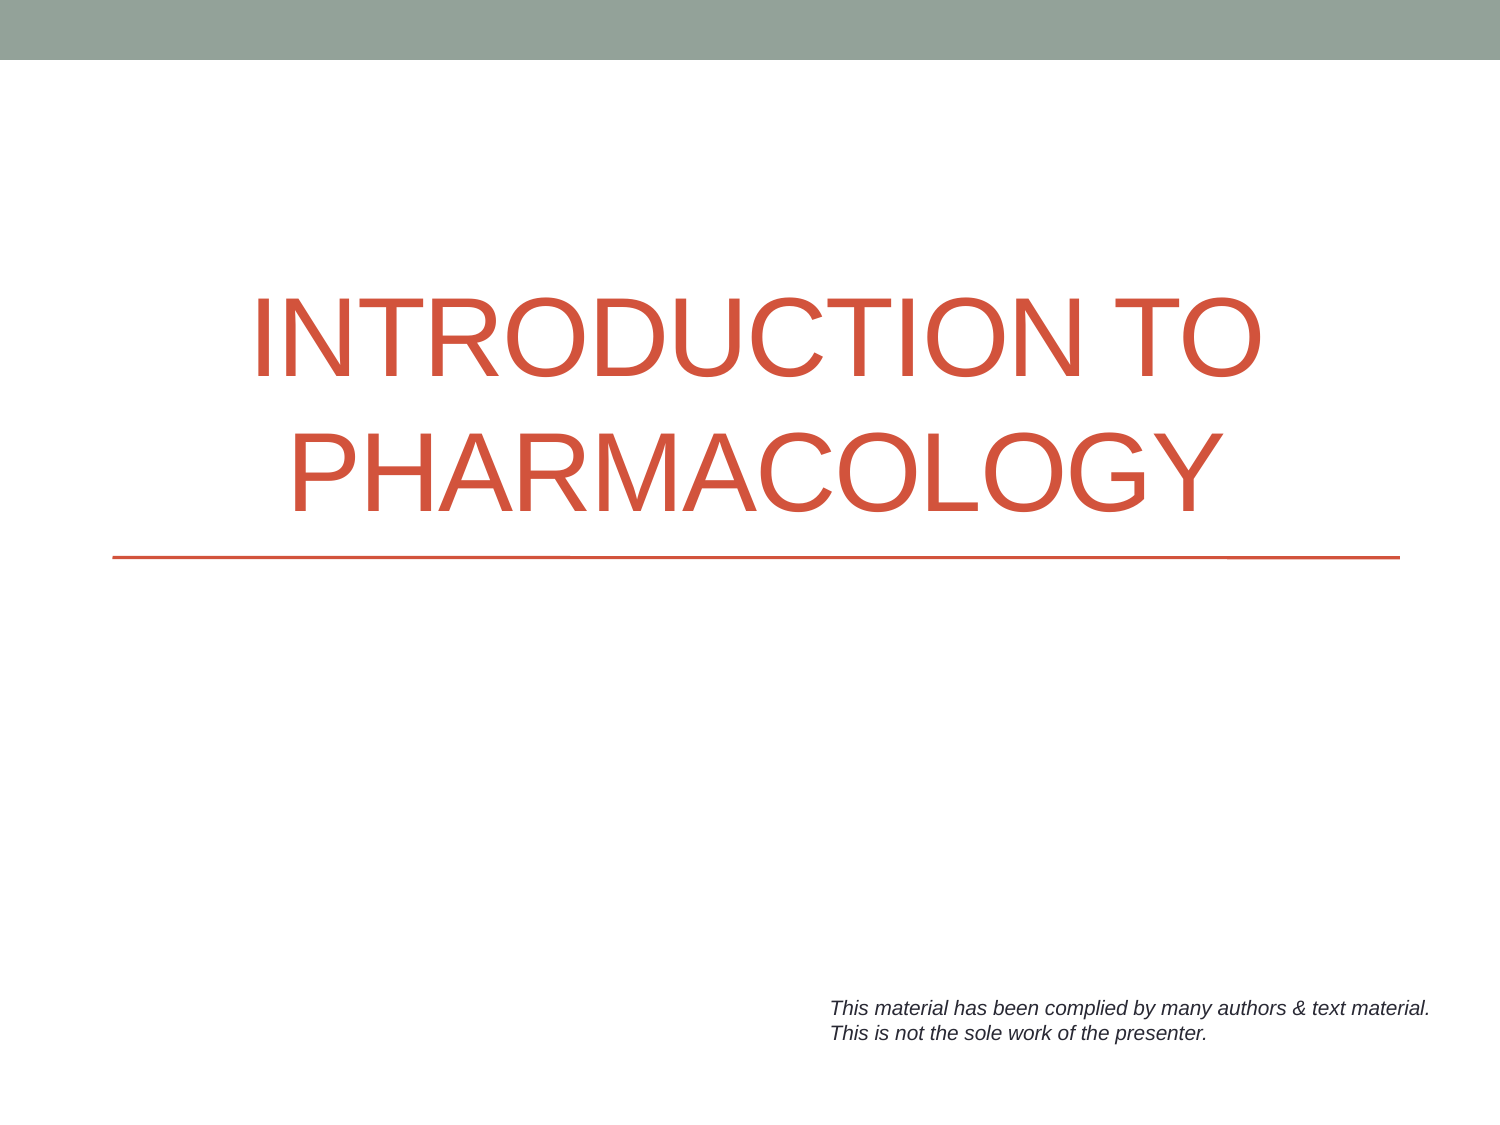

# Introduction to Pharmacology

This material has been complied by many authors & text material.
This is not the sole work of the presenter.